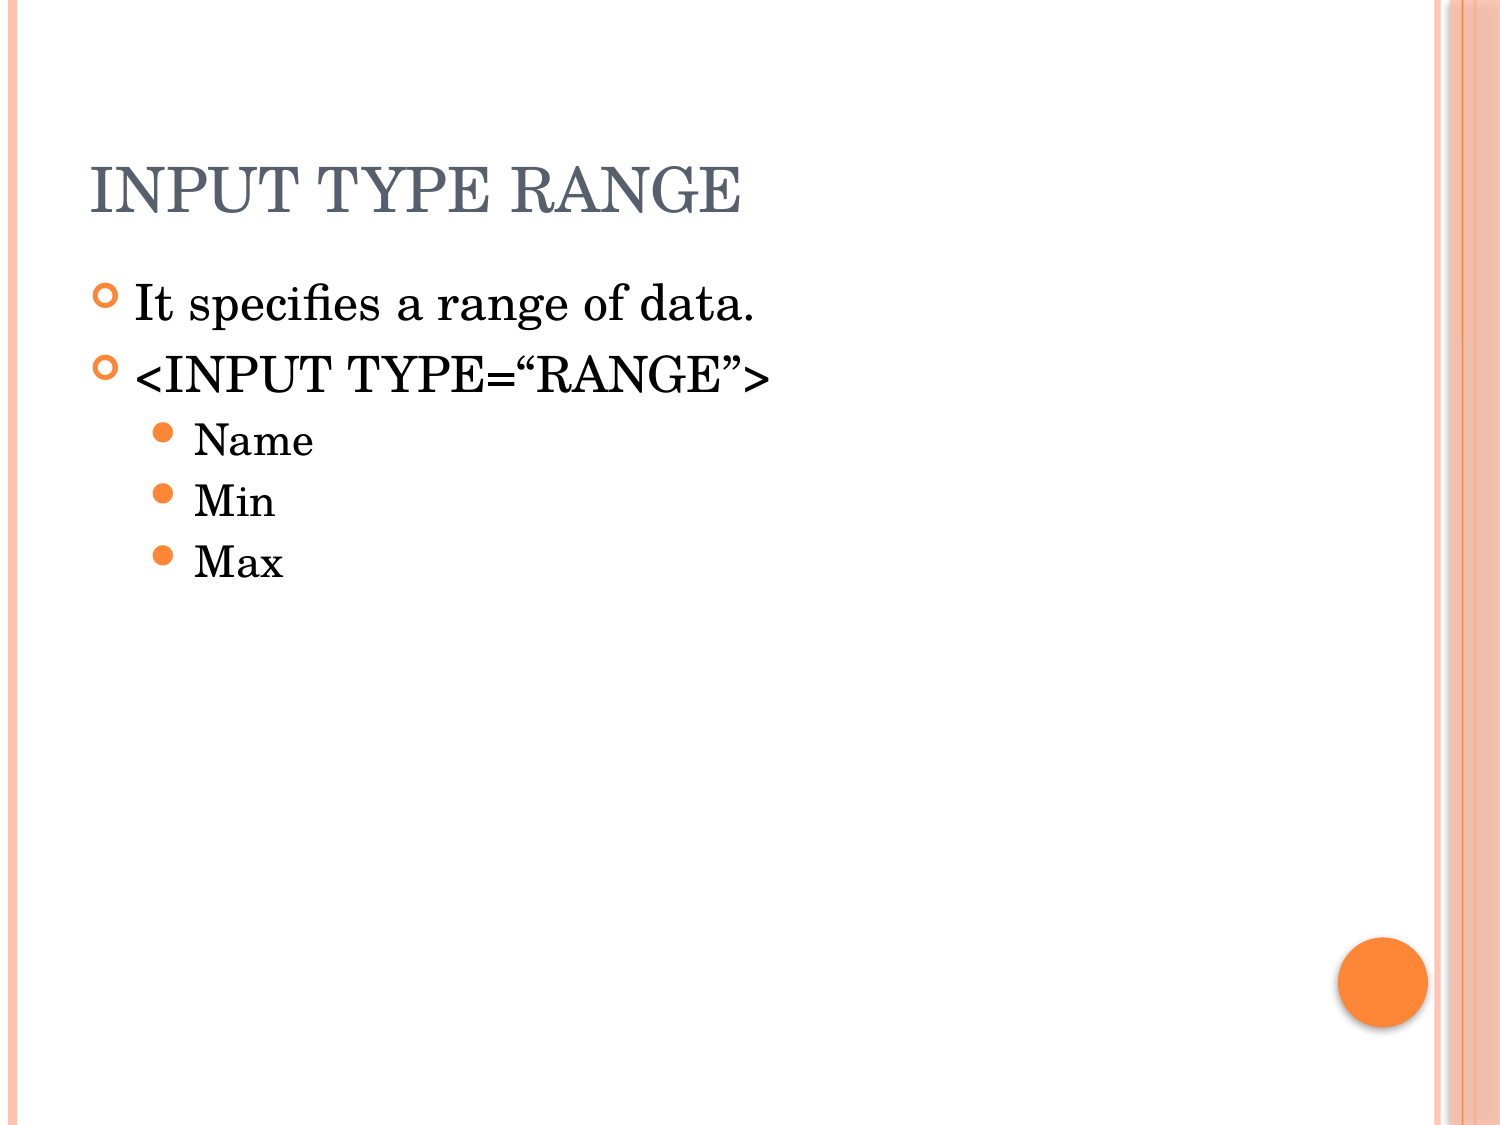

# Input type range
It specifies a range of data.
<INPUT TYPE=“RANGE”>
Name
Min
Max